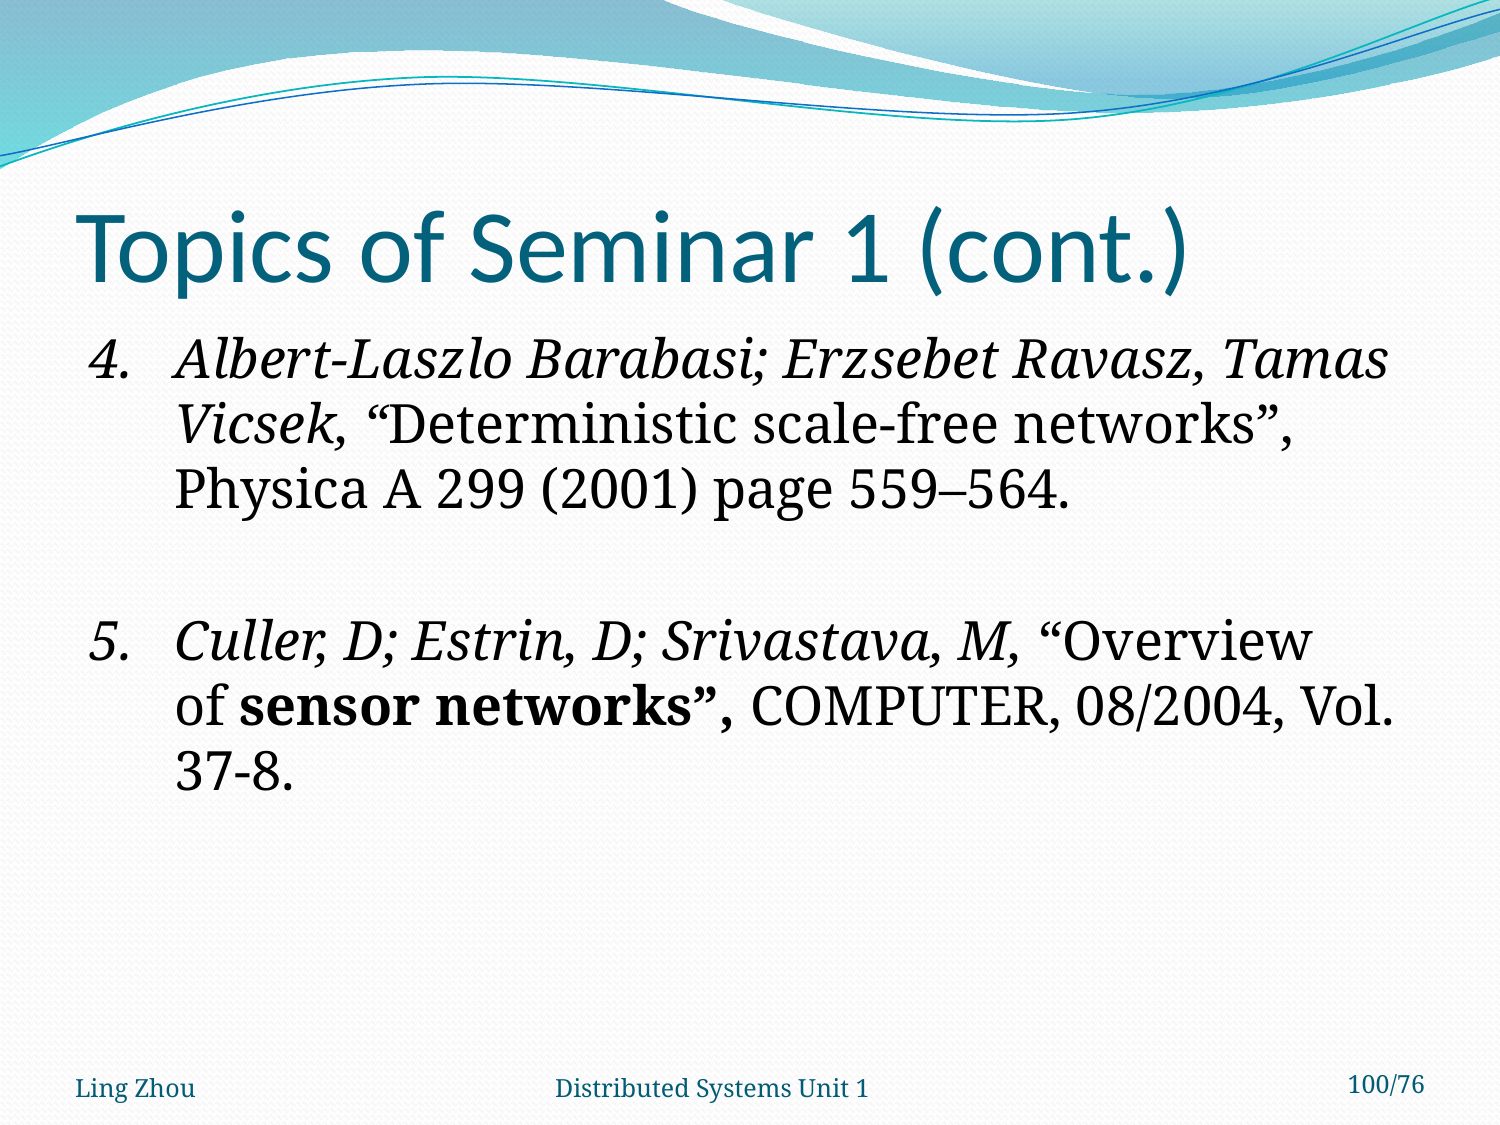

# Topics of Seminar 1 (cont.)
4. 	Albert-Laszlo Barabasi; Erzsebet Ravasz, Tamas Vicsek, “Deterministic scale-free networks”, Physica A 299 (2001) page 559–564.

5.	Culler, D; Estrin, D; Srivastava, M, “Overview of sensor networks”, COMPUTER, 08/2004, Vol. 37-8.

Ling Zhou
Distributed Systems Unit 1
100/76